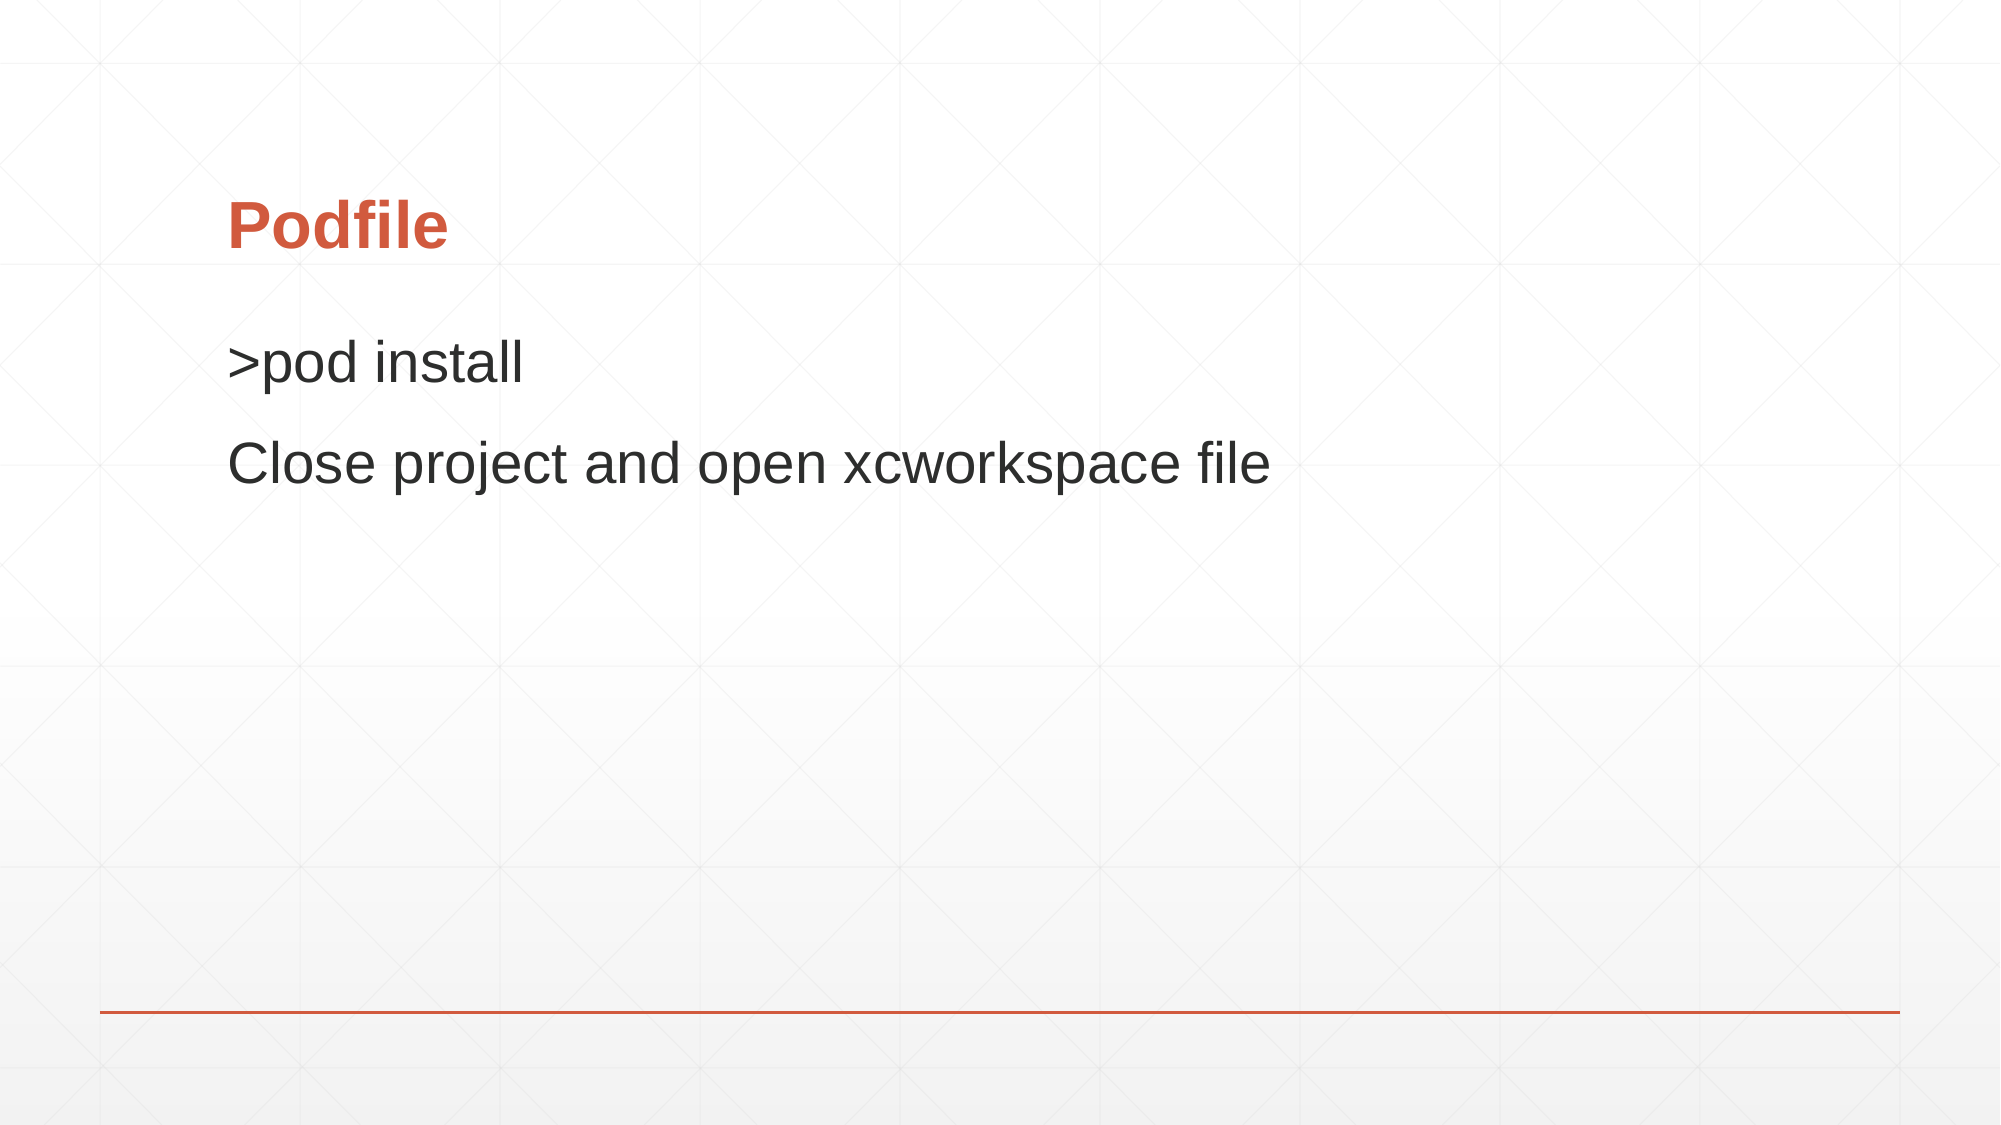

# Podfile
>pod install
Close project and open xcworkspace file